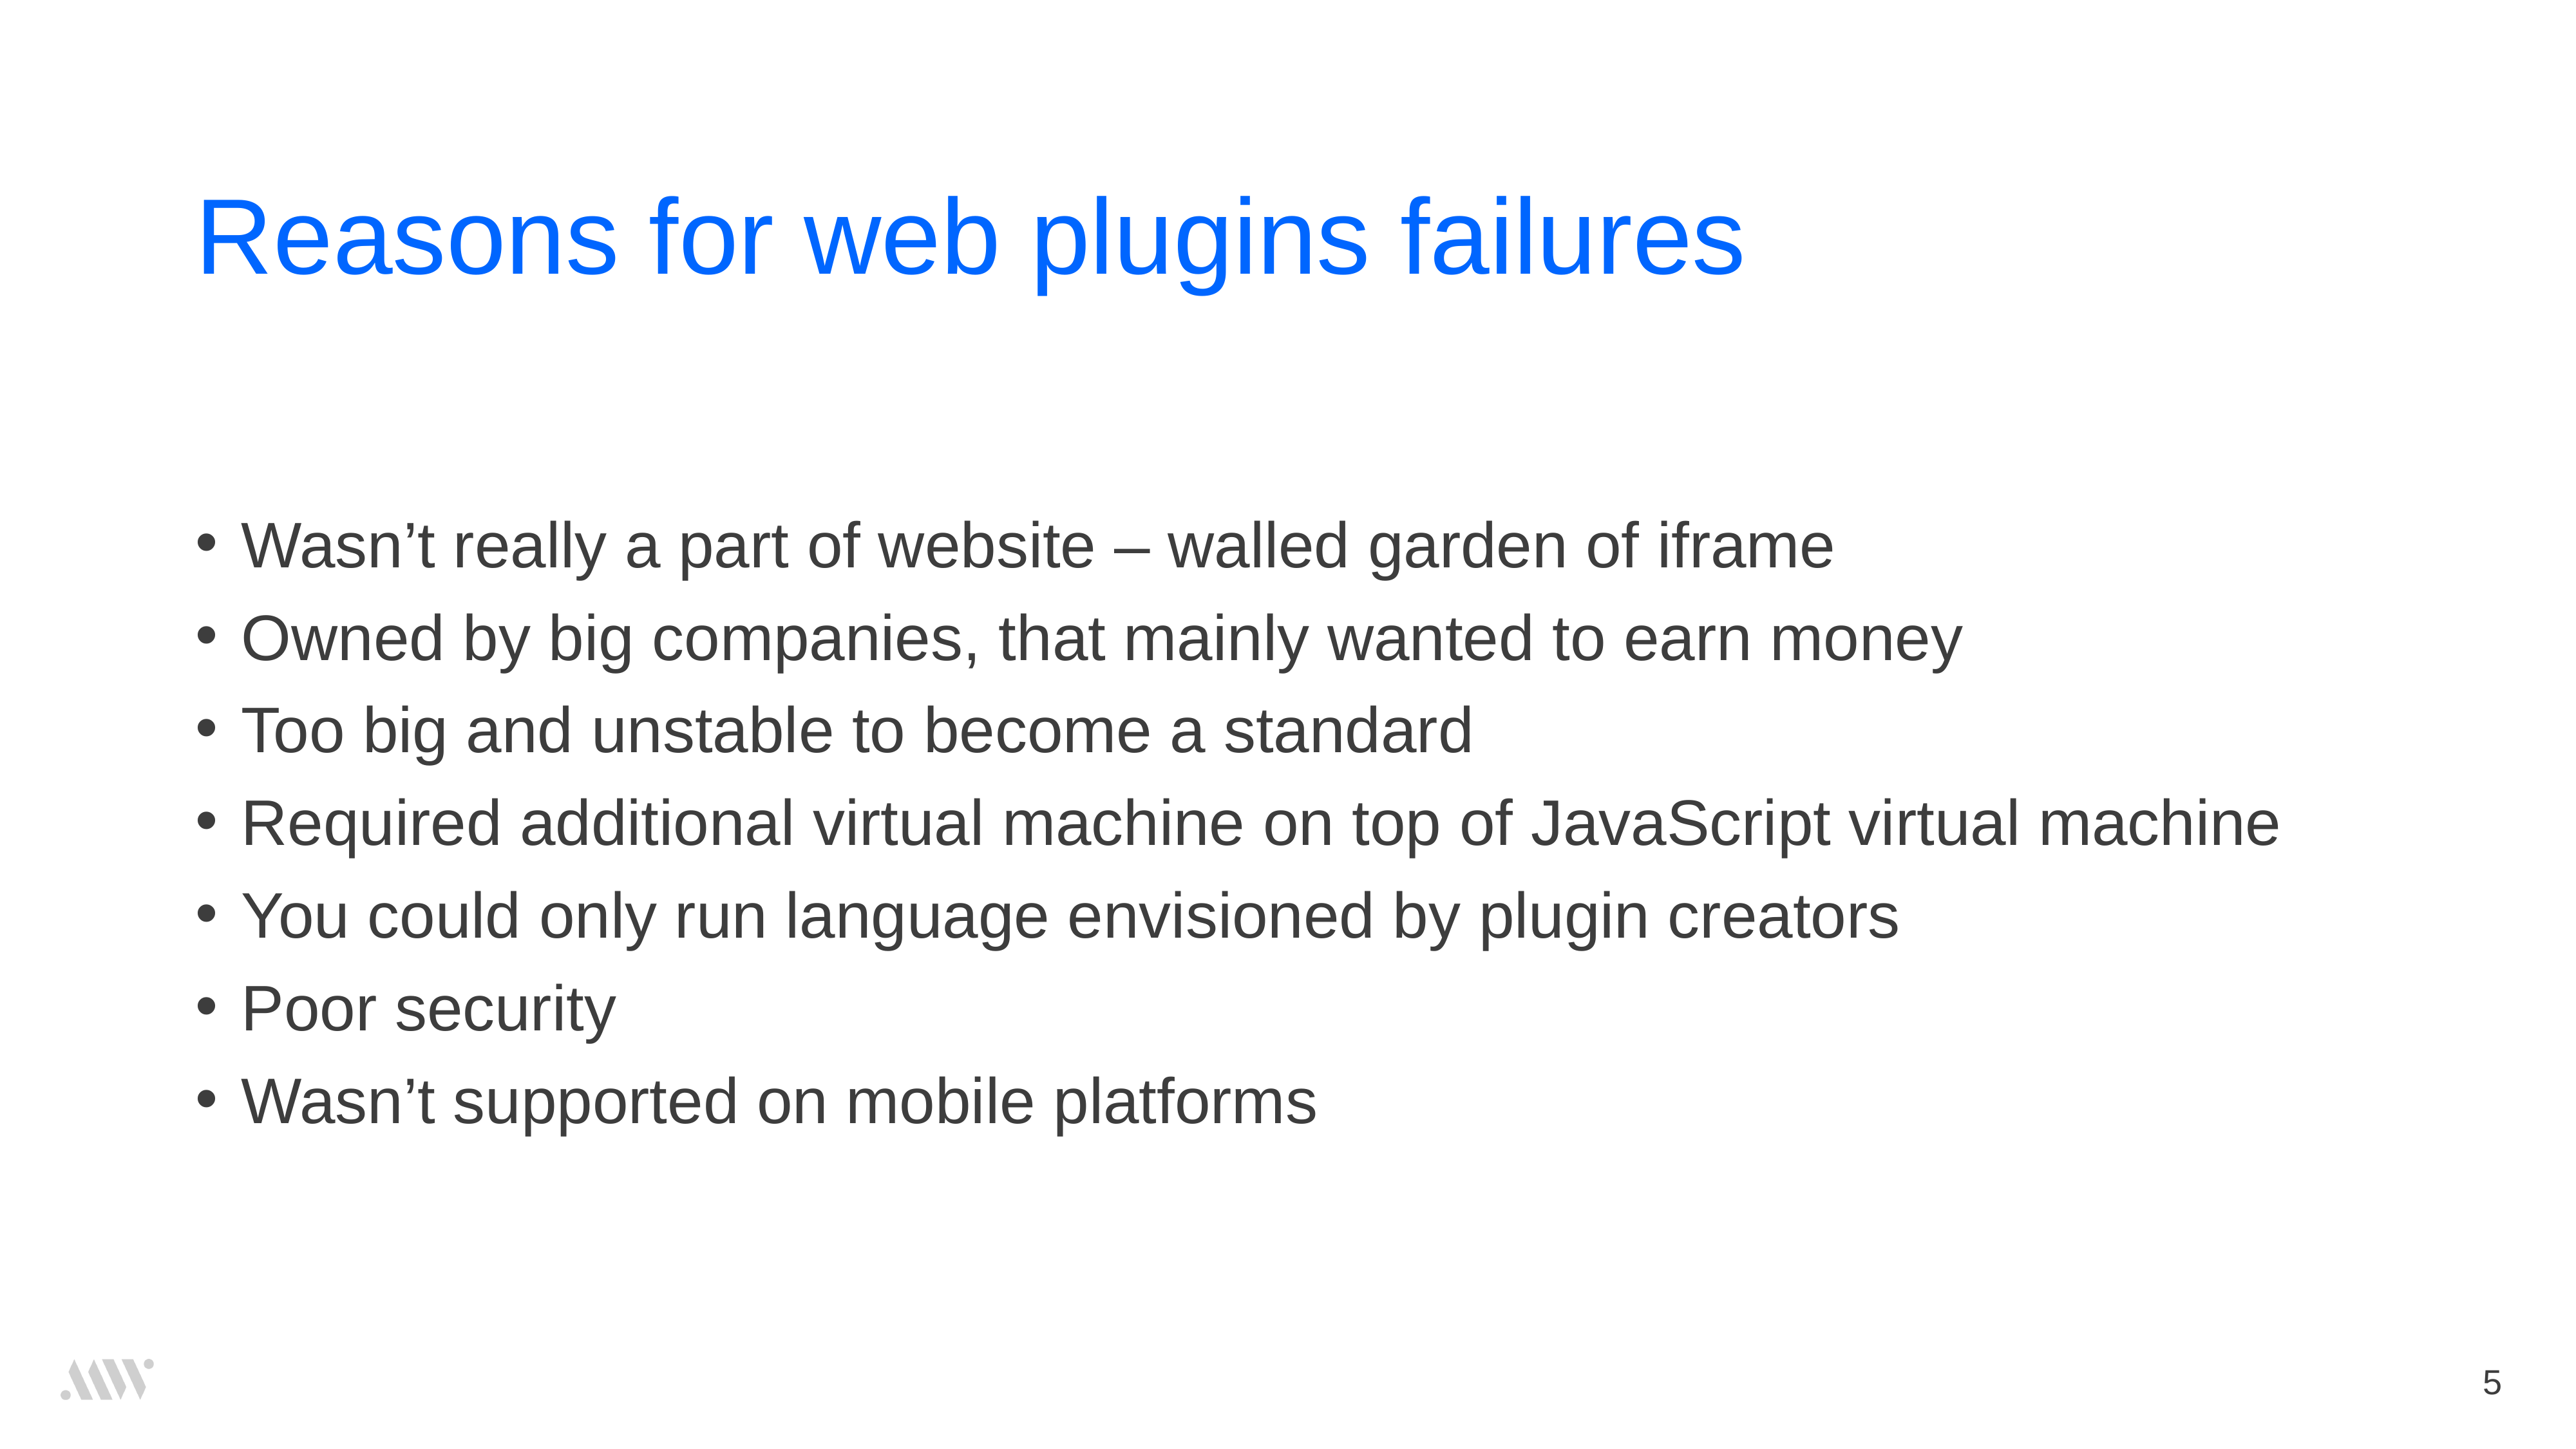

# Reasons for web plugins failures

Wasn’t really a part of website – walled garden of iframe
Owned by big companies, that mainly wanted to earn money
Too big and unstable to become a standard
Required additional virtual machine on top of JavaScript virtual machine
You could only run language envisioned by plugin creators
Poor security
Wasn’t supported on mobile platforms

5